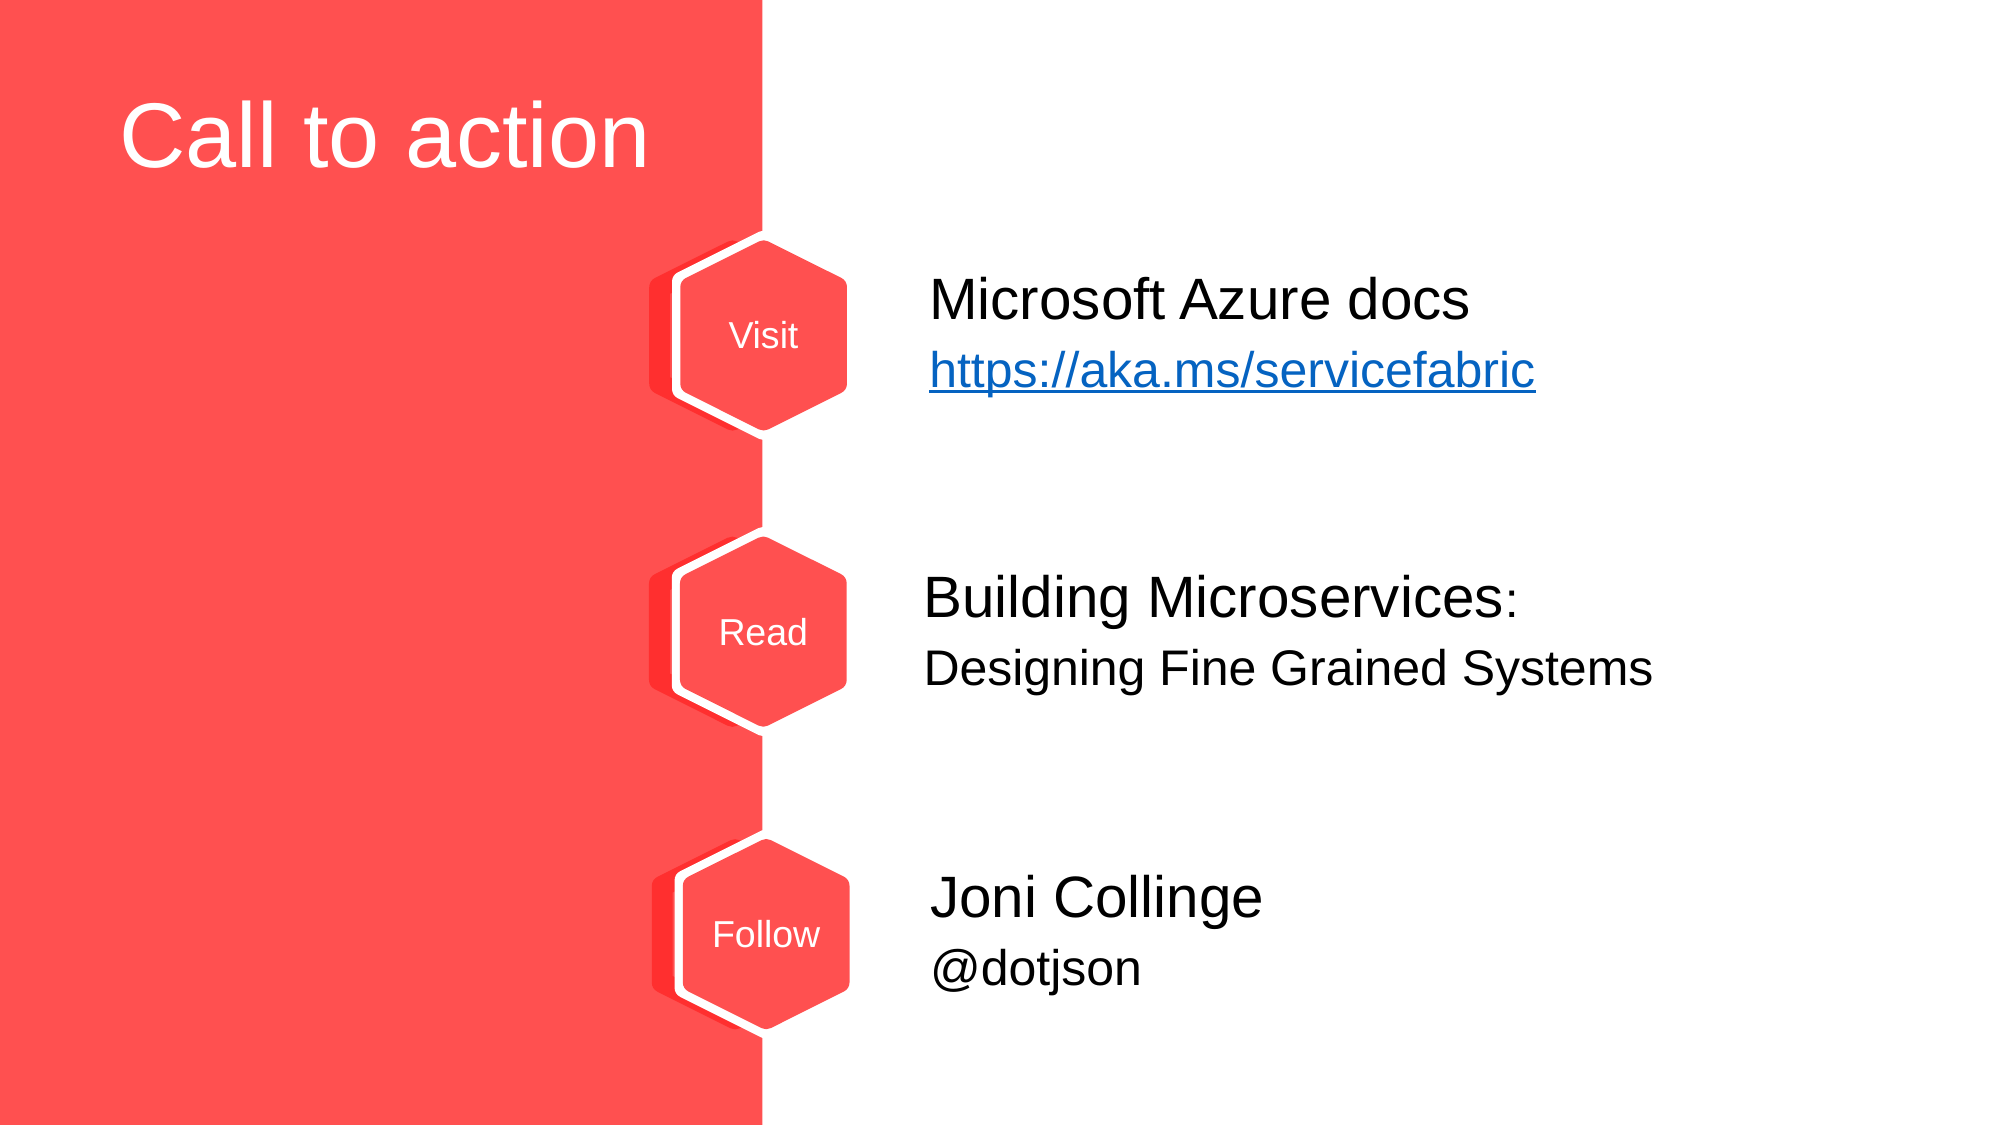

Call to action

Visit
Microsoft Azure docs
https://aka.ms/servicefabric

Read
Building Microservices:
Designing Fine Grained Systems

Follow
Joni Collinge
@dotjson